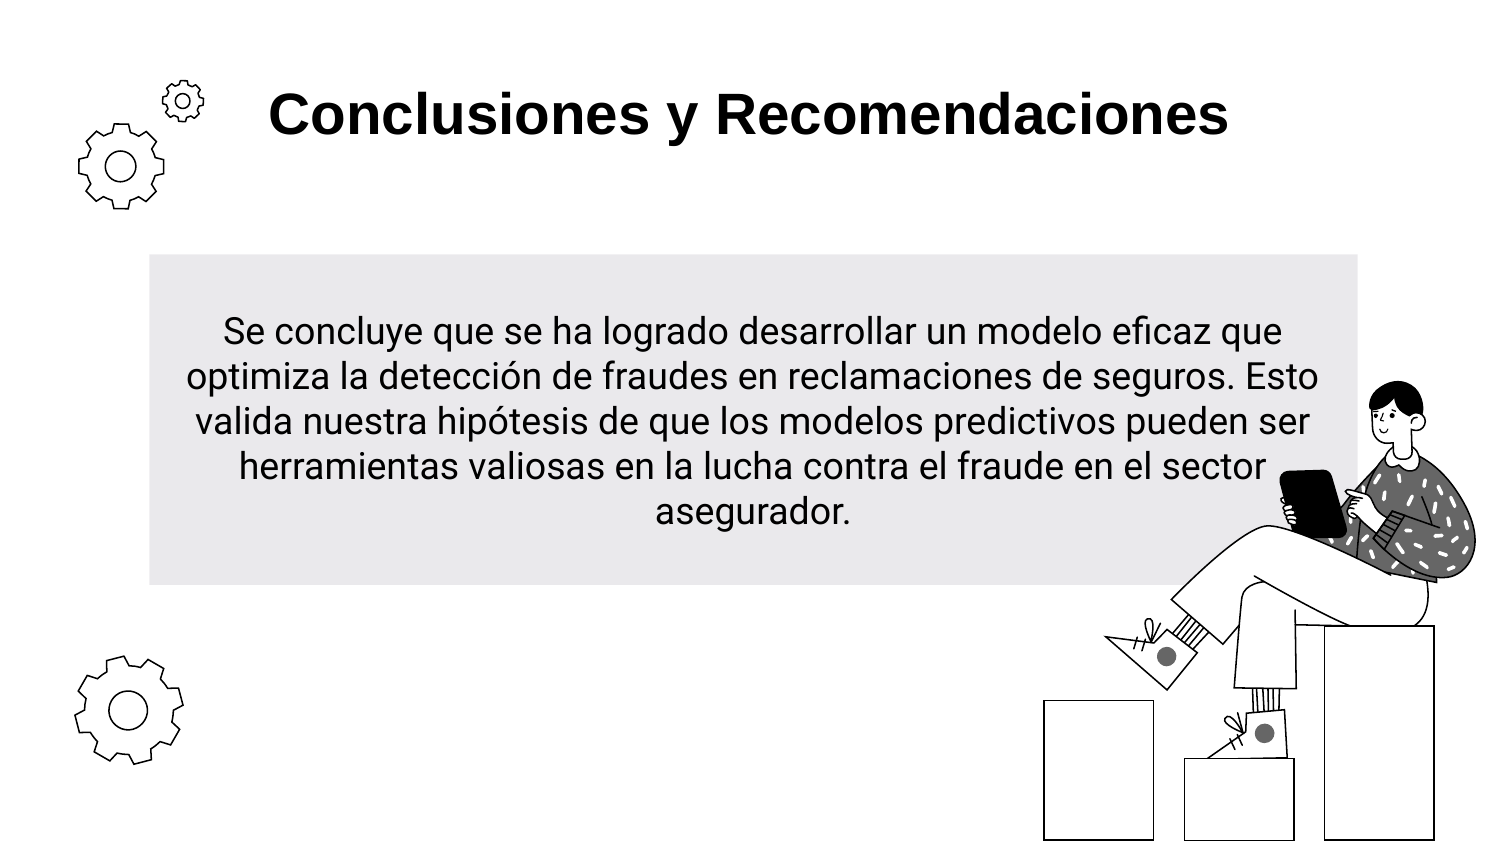

# Conclusiones y Recomendaciones

Se concluye que se ha logrado desarrollar un modelo eficaz que optimiza la detección de fraudes en reclamaciones de seguros. Esto valida nuestra hipótesis de que los modelos predictivos pueden ser herramientas valiosas en la lucha contra el fraude en el sector asegurador.